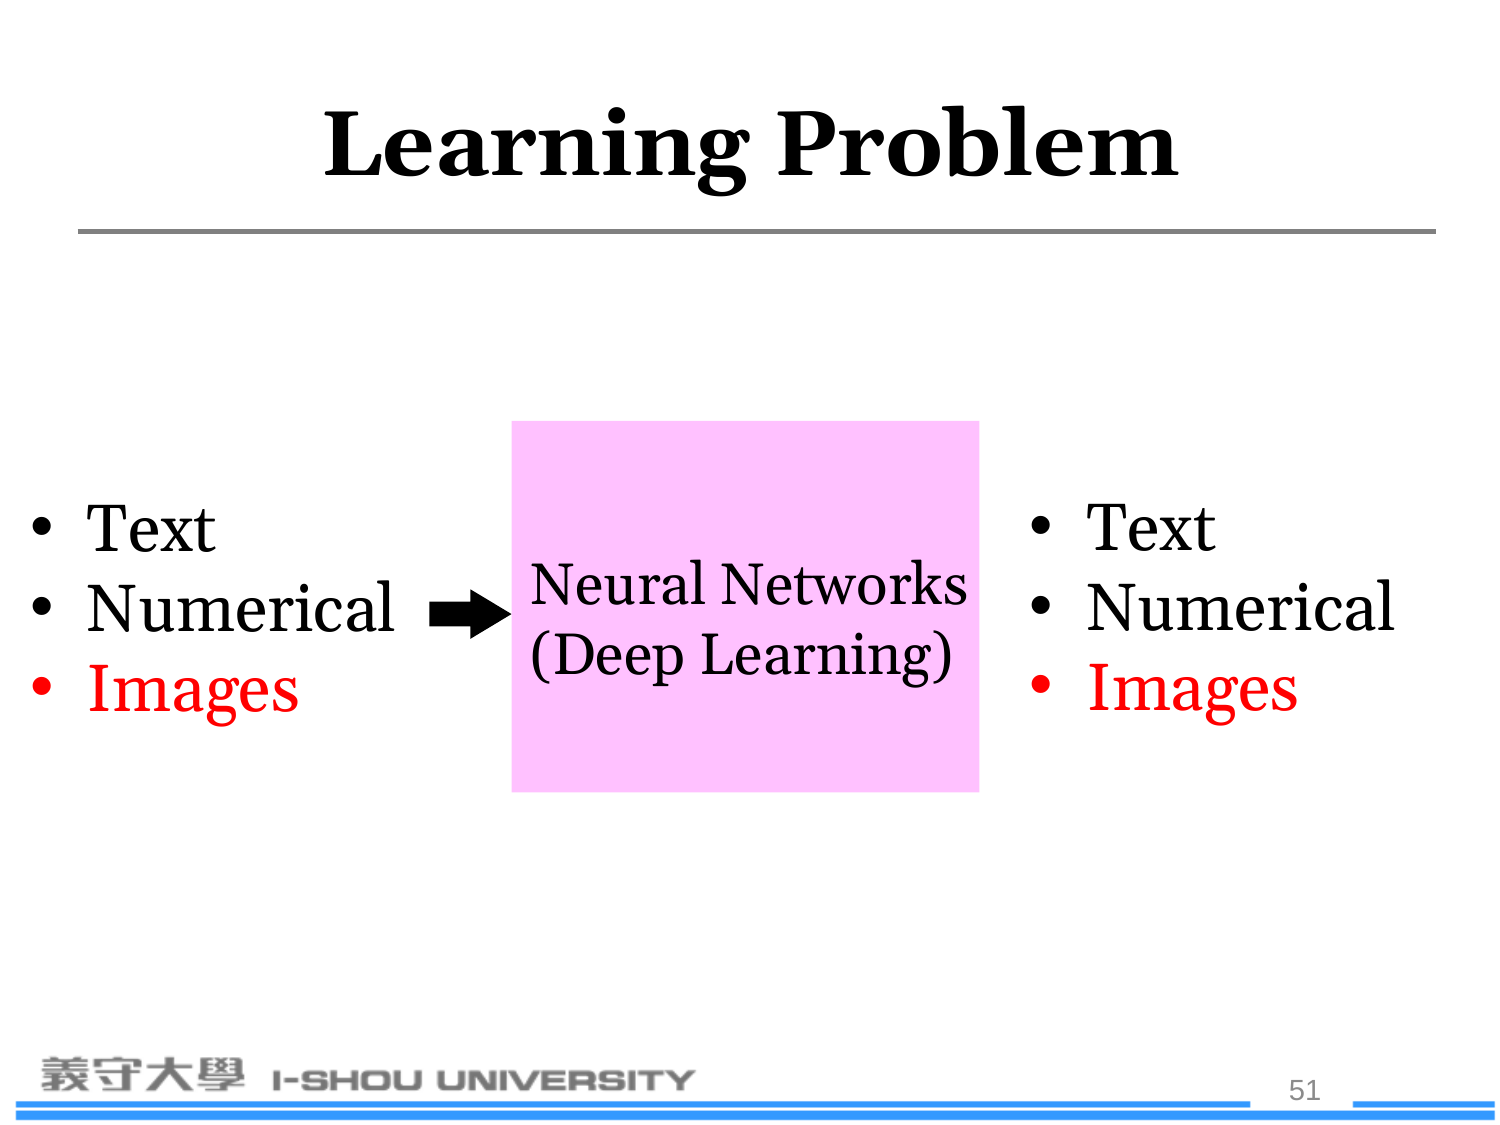

# Learning Problem

Text
Numerical
Images
Text
Numerical
Images
Neural Networks
(Deep Learning)